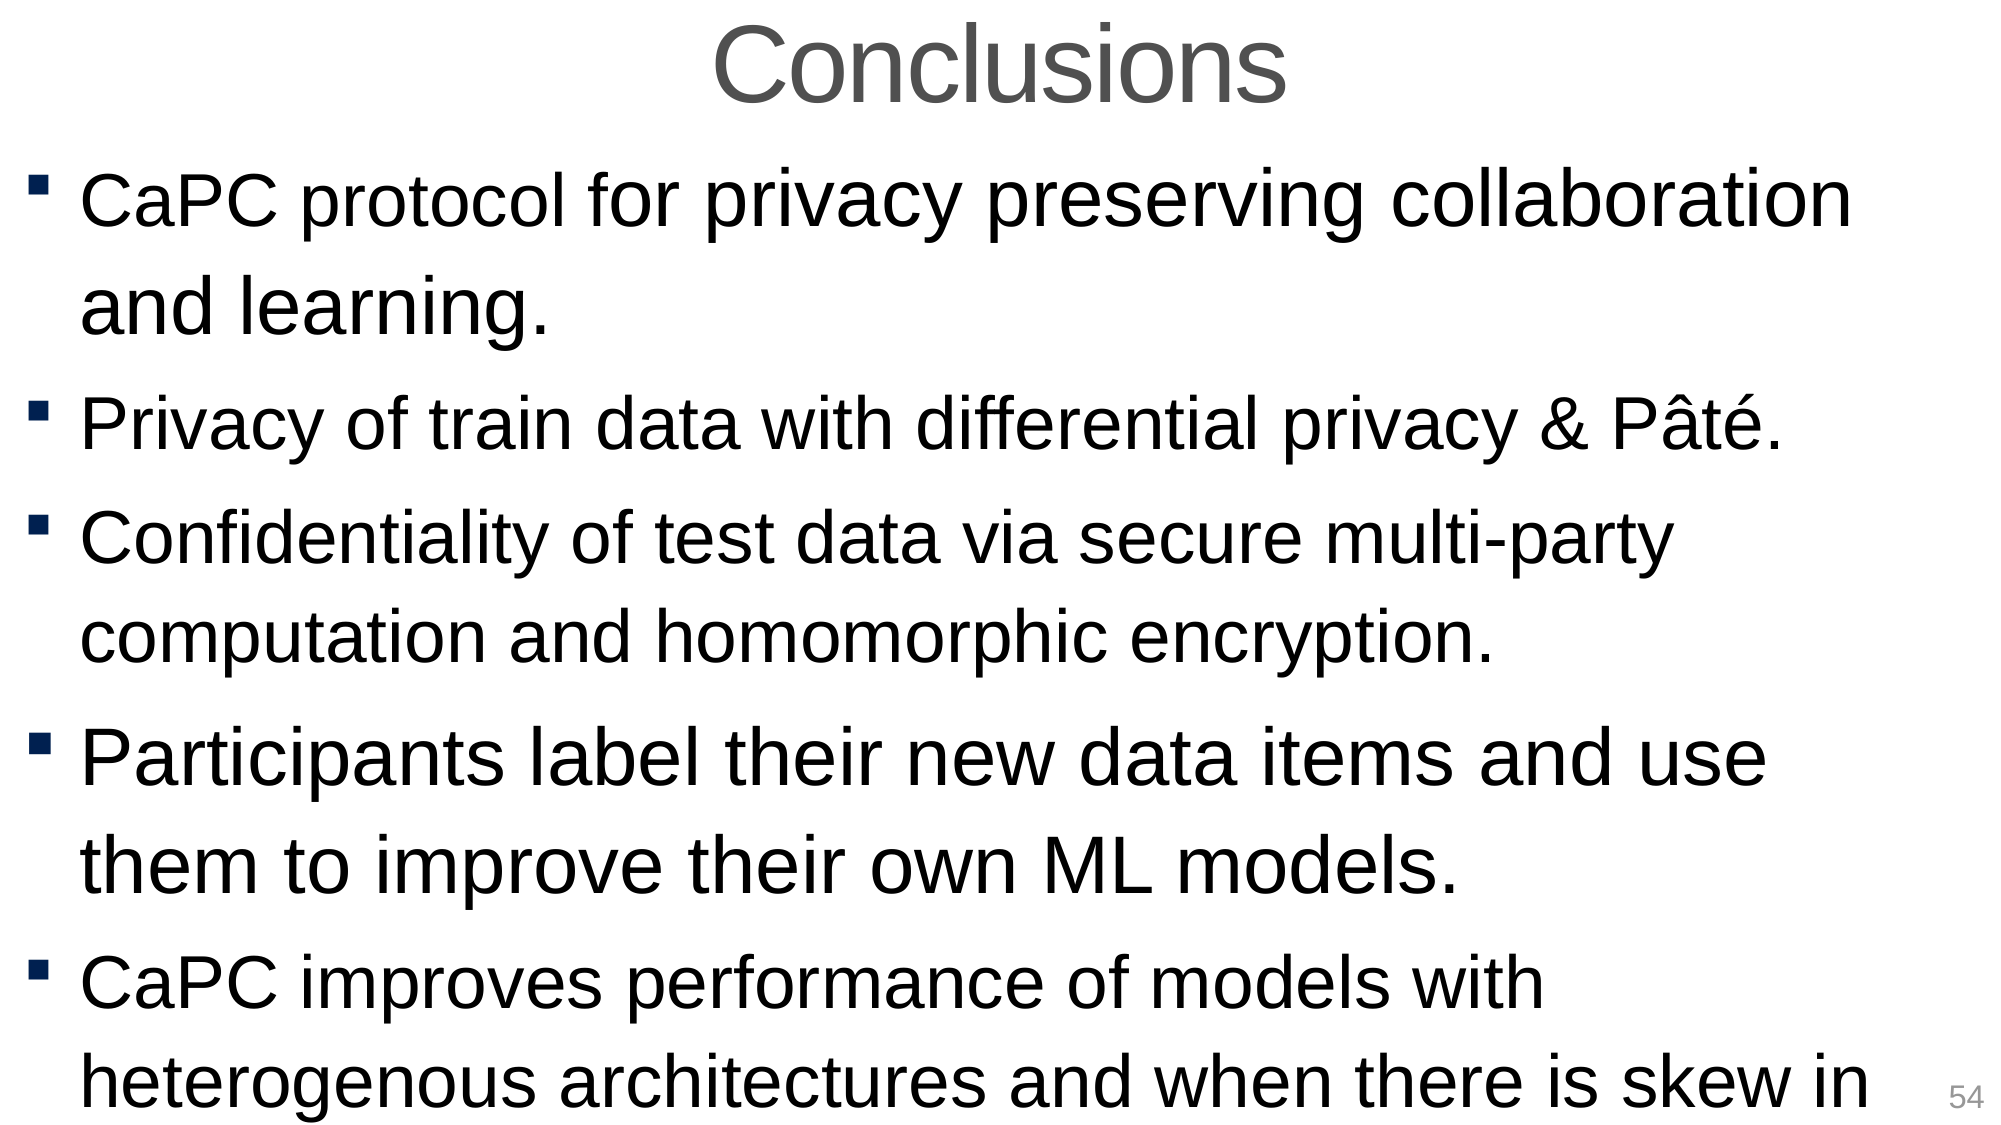

Conclusions

CaPC protocol for privacy preserving collaboration and learning.
Privacy of train data with differential privacy & Pâté.
Confidentiality of test data via secure multi-party computation and homomorphic encryption.
Participants label their new data items and use them to improve their own ML models.
CaPC improves performance of models with heterogenous architectures and when there is skew in data.
54